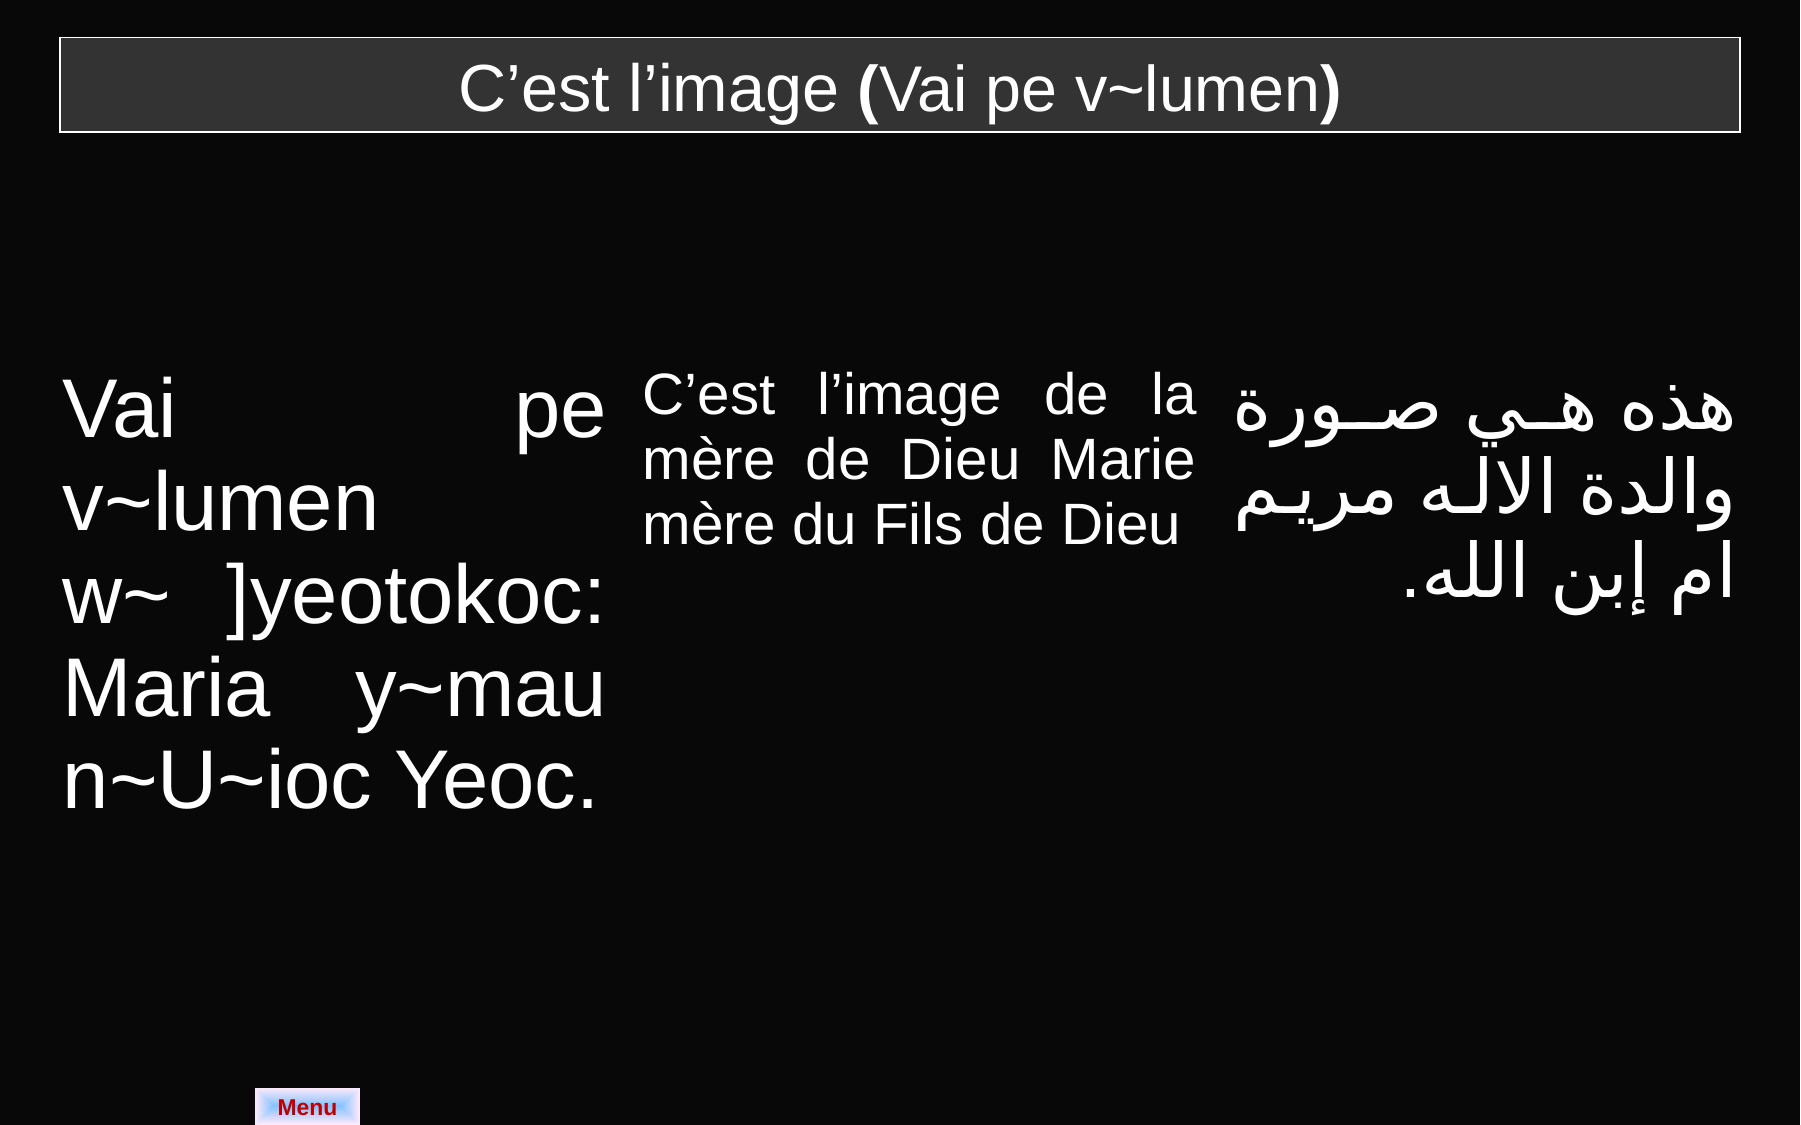

C’est l’image (Vai pe v~lumen)
| Vai pe v~lumen w~ ]yeotokoc: Maria y~mau n~U~ioc Yeoc. | C’est l’image de la mère de Dieu Marie mère du Fils de Dieu | هذه هي صورة والدة الاله مريم ام إبن الله. |
| --- | --- | --- |

Menu